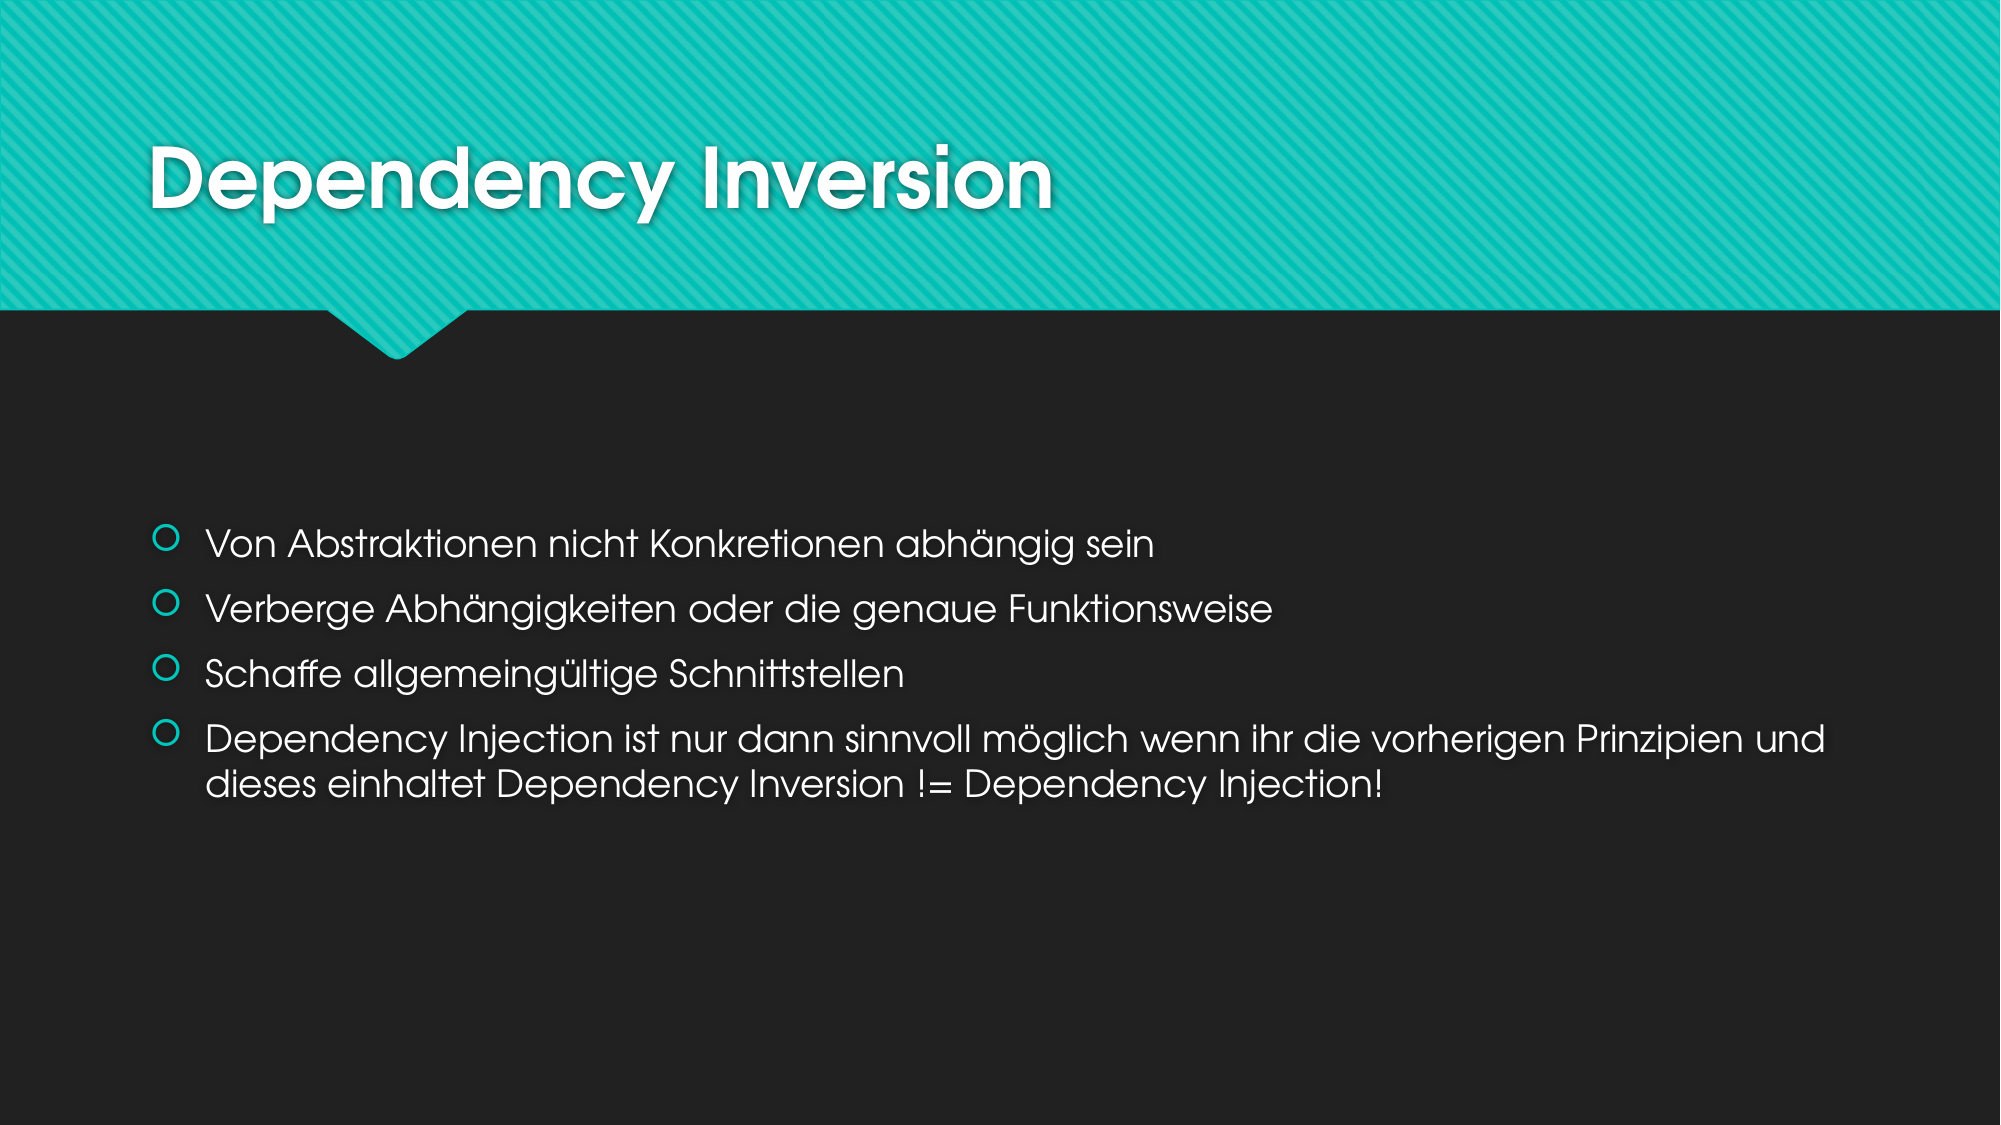

# Dependency Inversion
Von Abstraktionen nicht Konkretionen abhängig sein
Verberge Abhängigkeiten oder die genaue Funktionsweise
Schaffe allgemeingültige Schnittstellen
Dependency Injection ist nur dann sinnvoll möglich wenn ihr die vorherigen Prinzipien und dieses einhaltet Dependency Inversion != Dependency Injection!